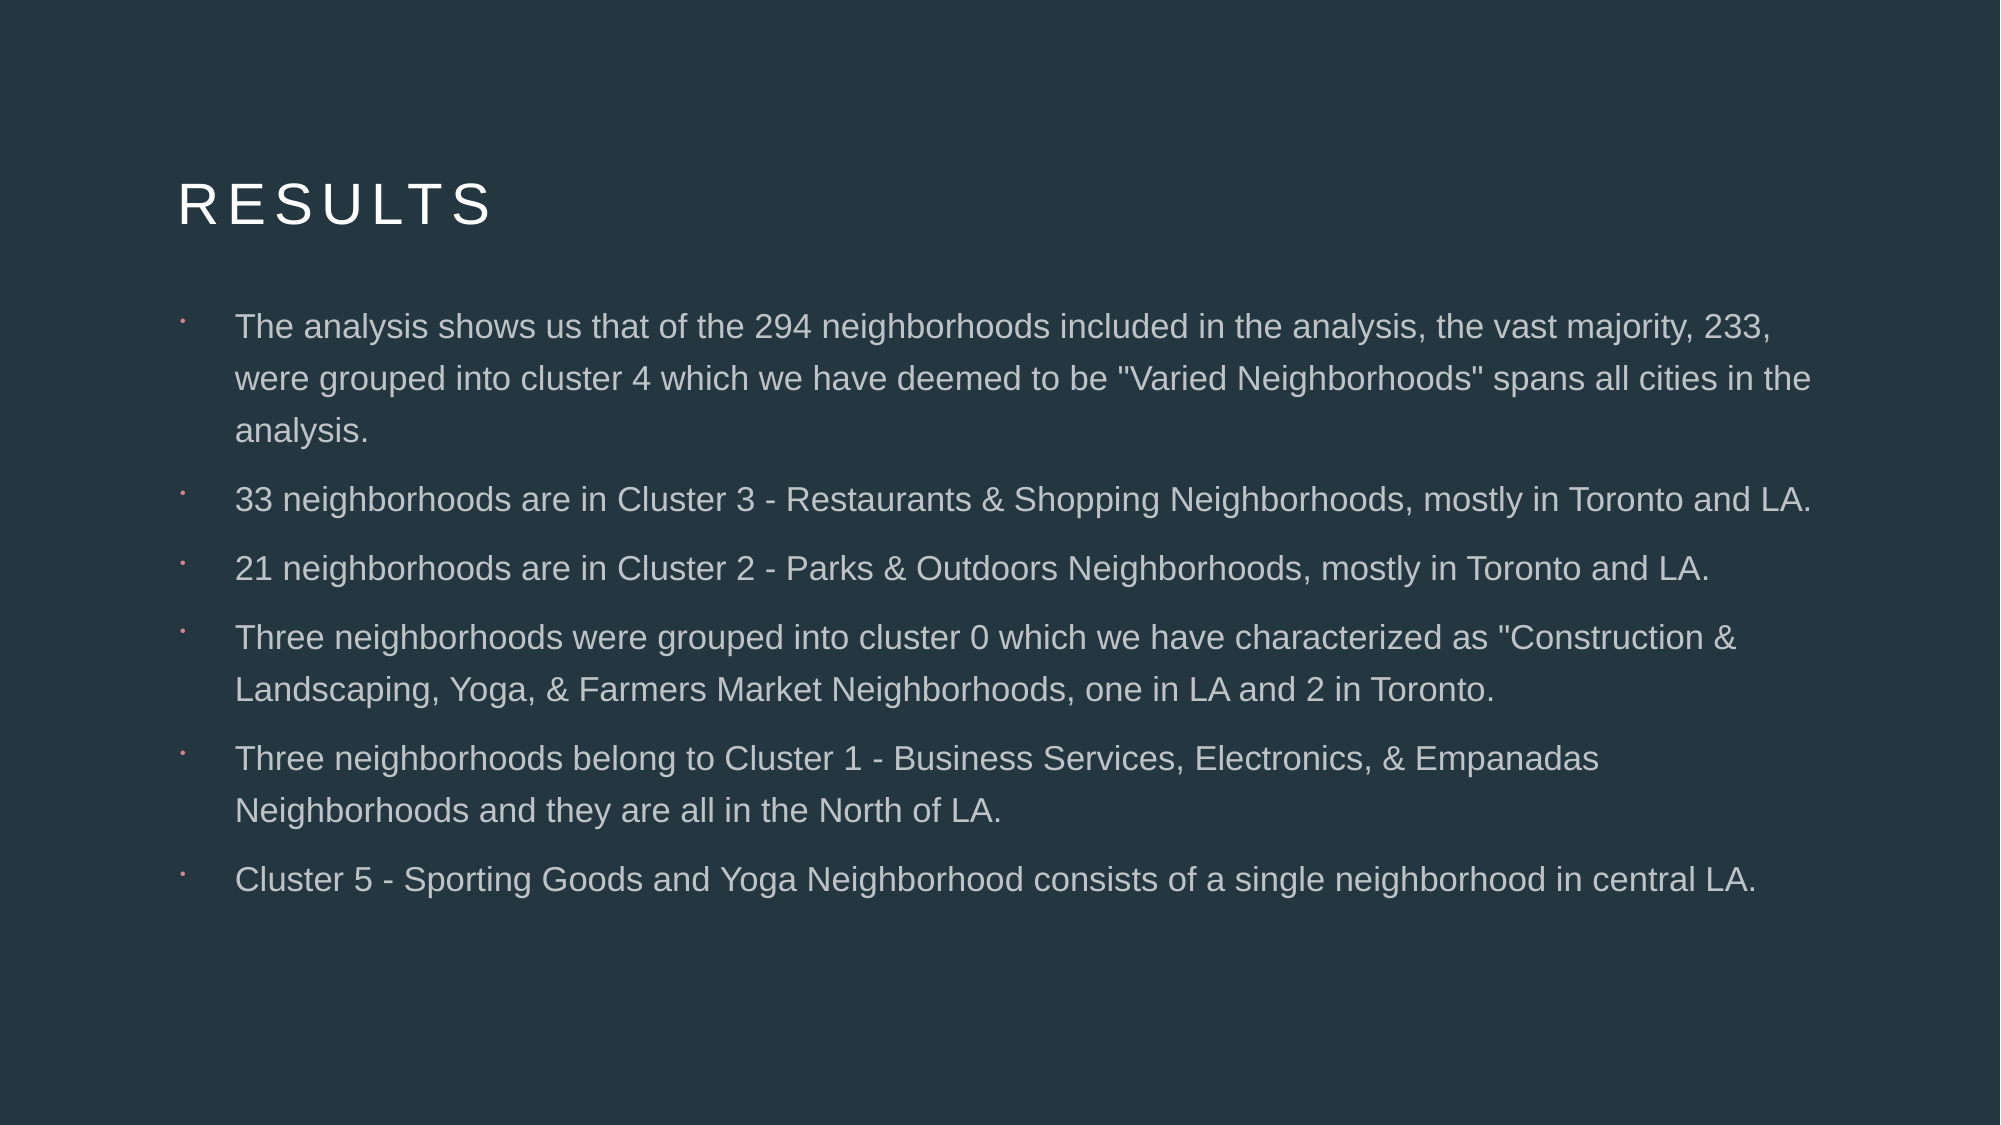

# RESULTS
The analysis shows us that of the 294 neighborhoods included in the analysis, the vast majority, 233, were grouped into cluster 4 which we have deemed to be "Varied Neighborhoods" spans all cities in the analysis.
33 neighborhoods are in Cluster 3 - Restaurants & Shopping Neighborhoods, mostly in Toronto and LA.
21 neighborhoods are in Cluster 2 - Parks & Outdoors Neighborhoods, mostly in Toronto and LA.
Three neighborhoods were grouped into cluster 0 which we have characterized as "Construction & Landscaping, Yoga, & Farmers Market Neighborhoods, one in LA and 2 in Toronto.
Three neighborhoods belong to Cluster 1 - Business Services, Electronics, & Empanadas Neighborhoods and they are all in the North of LA.
Cluster 5 - Sporting Goods and Yoga Neighborhood consists of a single neighborhood in central LA.